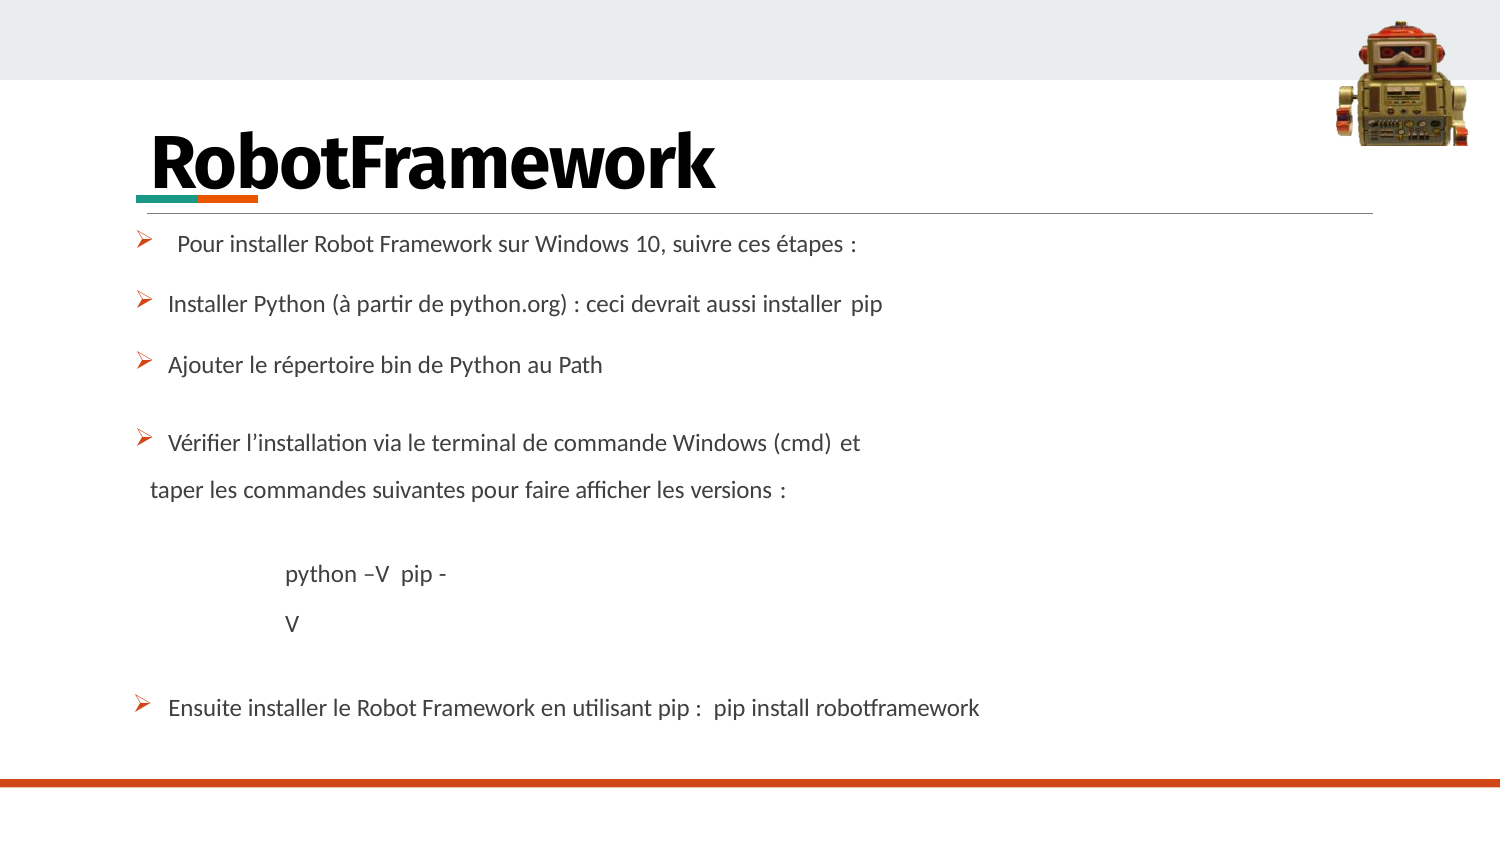

# RobotFramework

Pour installer Robot Framework sur Windows 10, suivre ces étapes :

Installer Python (à partir de python.org) : ceci devrait aussi installer pip

Ajouter le répertoire bin de Python au Path

Vérifier l’installation via le terminal de commande Windows (cmd) et
taper les commandes suivantes pour faire afficher les versions :

python –V  pip -V

Ensuite installer le Robot Framework en utilisant pip :  pip install robotframework